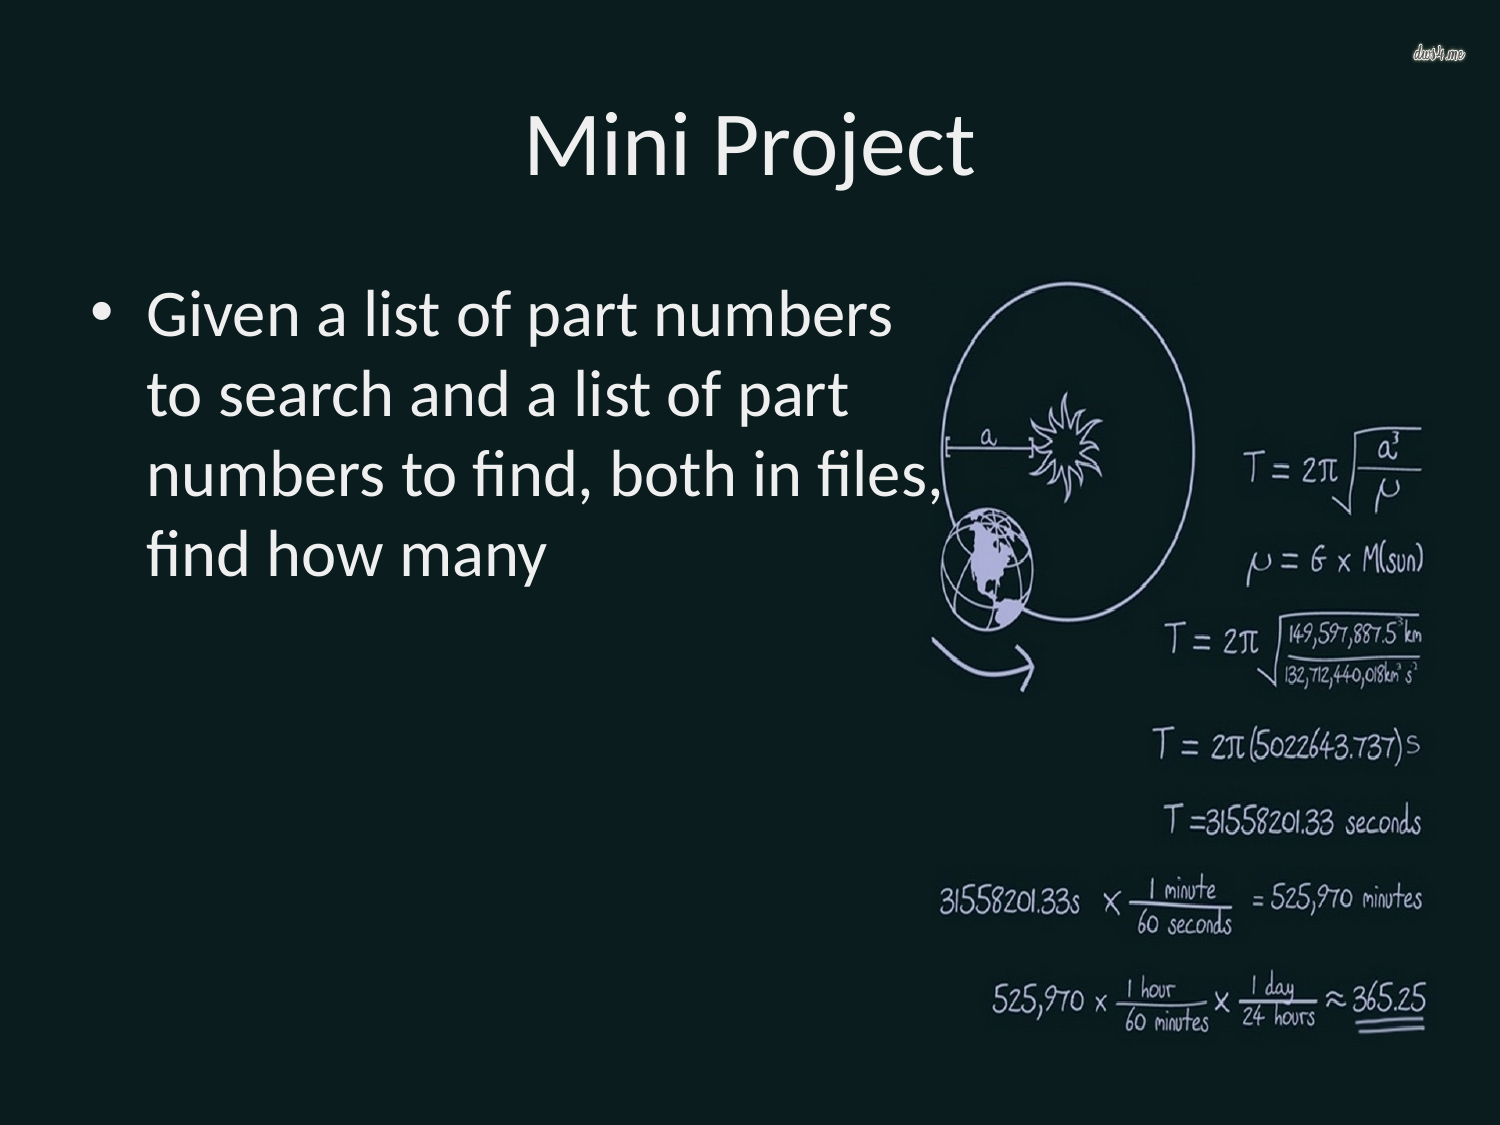

# Mini Project
Given a list of part numbers to search and a list of part numbers to find, both in files, find how many